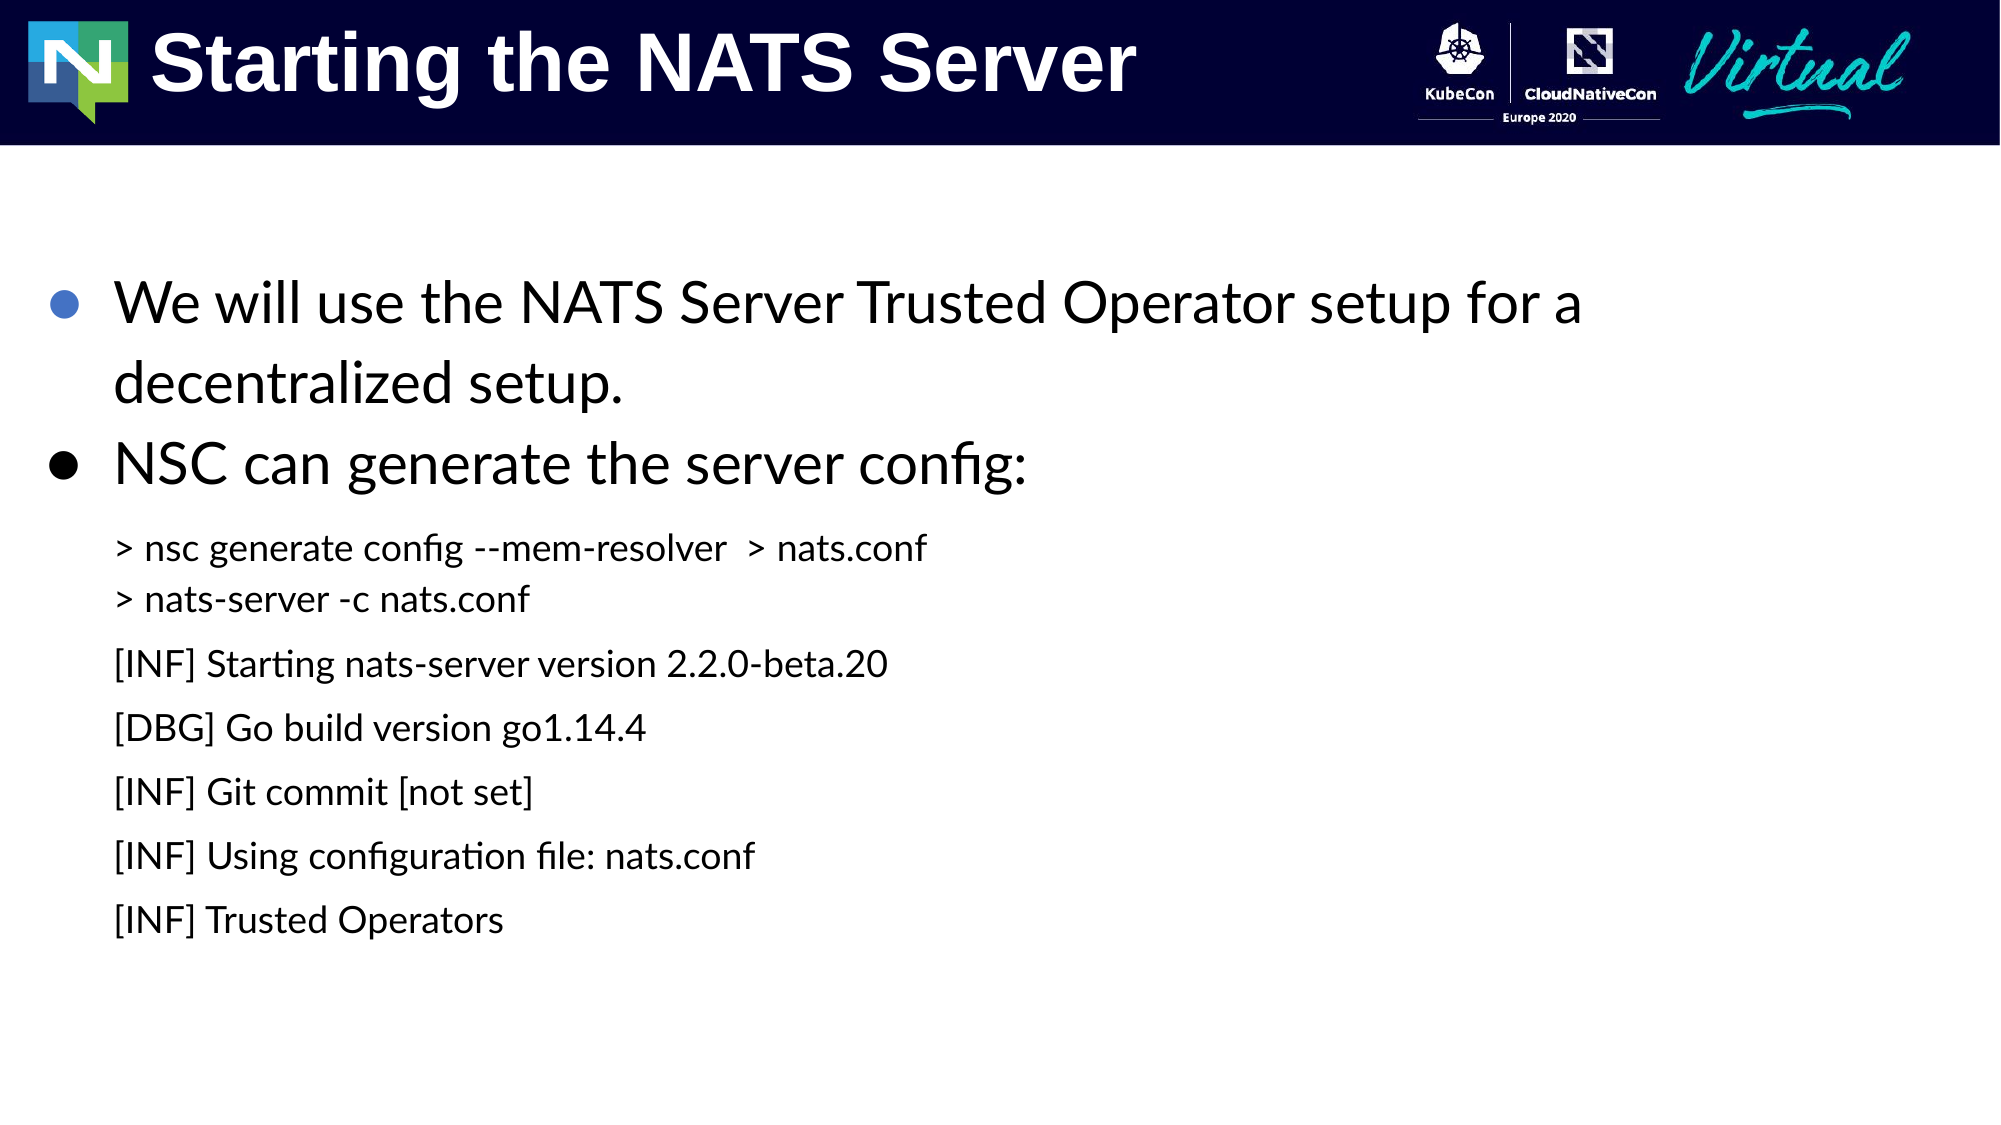

Starting the NATS Server

We will use the NATS Server Trusted Operator setup for a decentralized setup.
NSC can generate the server config:
> nsc generate config --mem-resolver  > nats.conf
> nats-server -c nats.conf
[INF] Starting nats-server version 2.2.0-beta.20
[DBG] Go build version go1.14.4
[INF] Git commit [not set]
[INF] Using configuration file: nats.conf
[INF] Trusted Operators